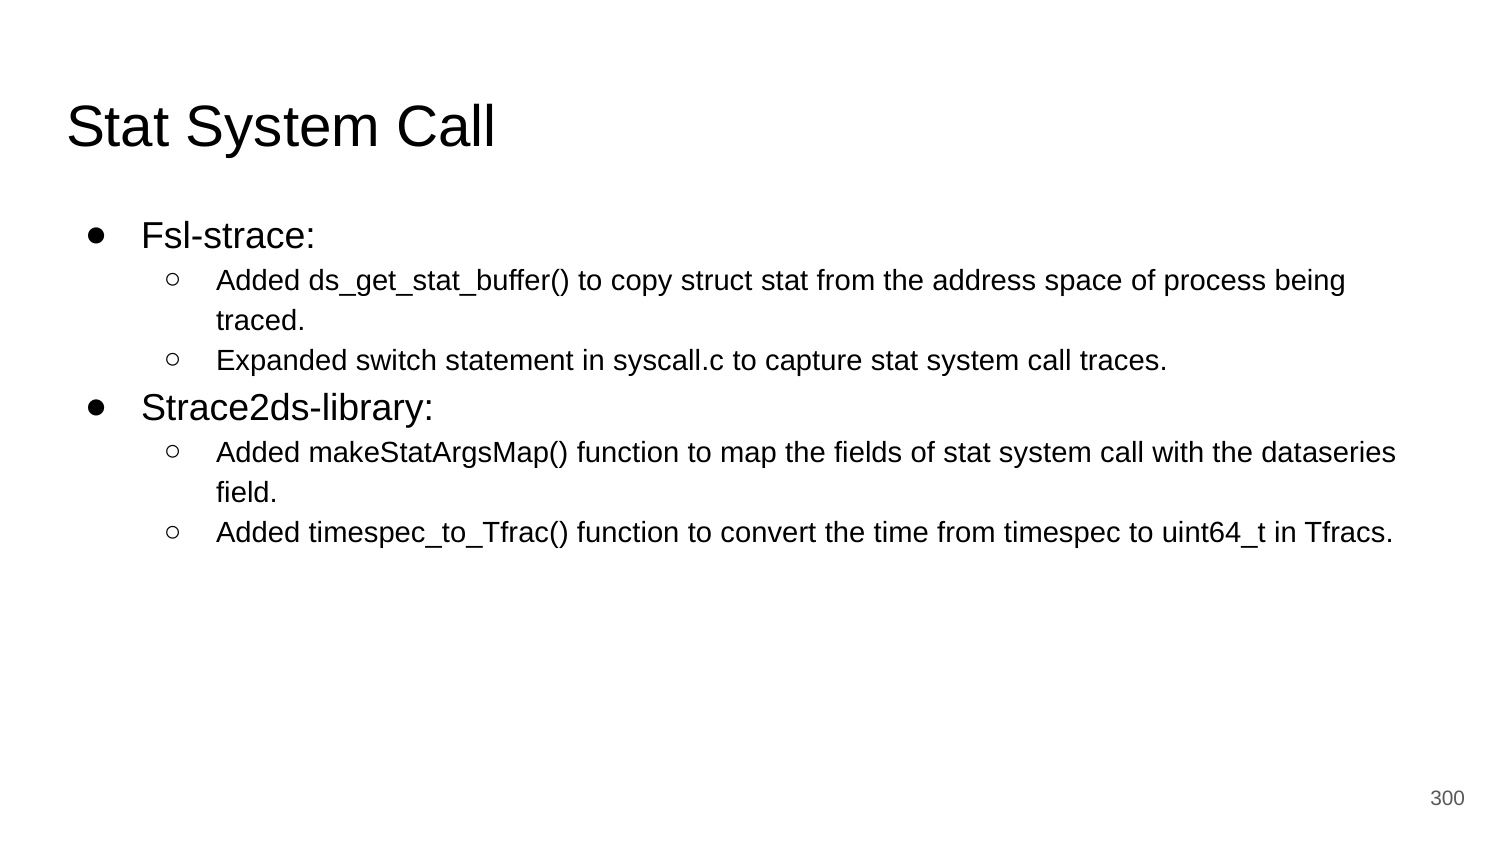

# Stat System Call
Fsl-strace:
Added ds_get_stat_buffer() to copy struct stat from the address space of process being traced.
Expanded switch statement in syscall.c to capture stat system call traces.
Strace2ds-library:
Added makeStatArgsMap() function to map the fields of stat system call with the dataseries field.
Added timespec_to_Tfrac() function to convert the time from timespec to uint64_t in Tfracs.
300